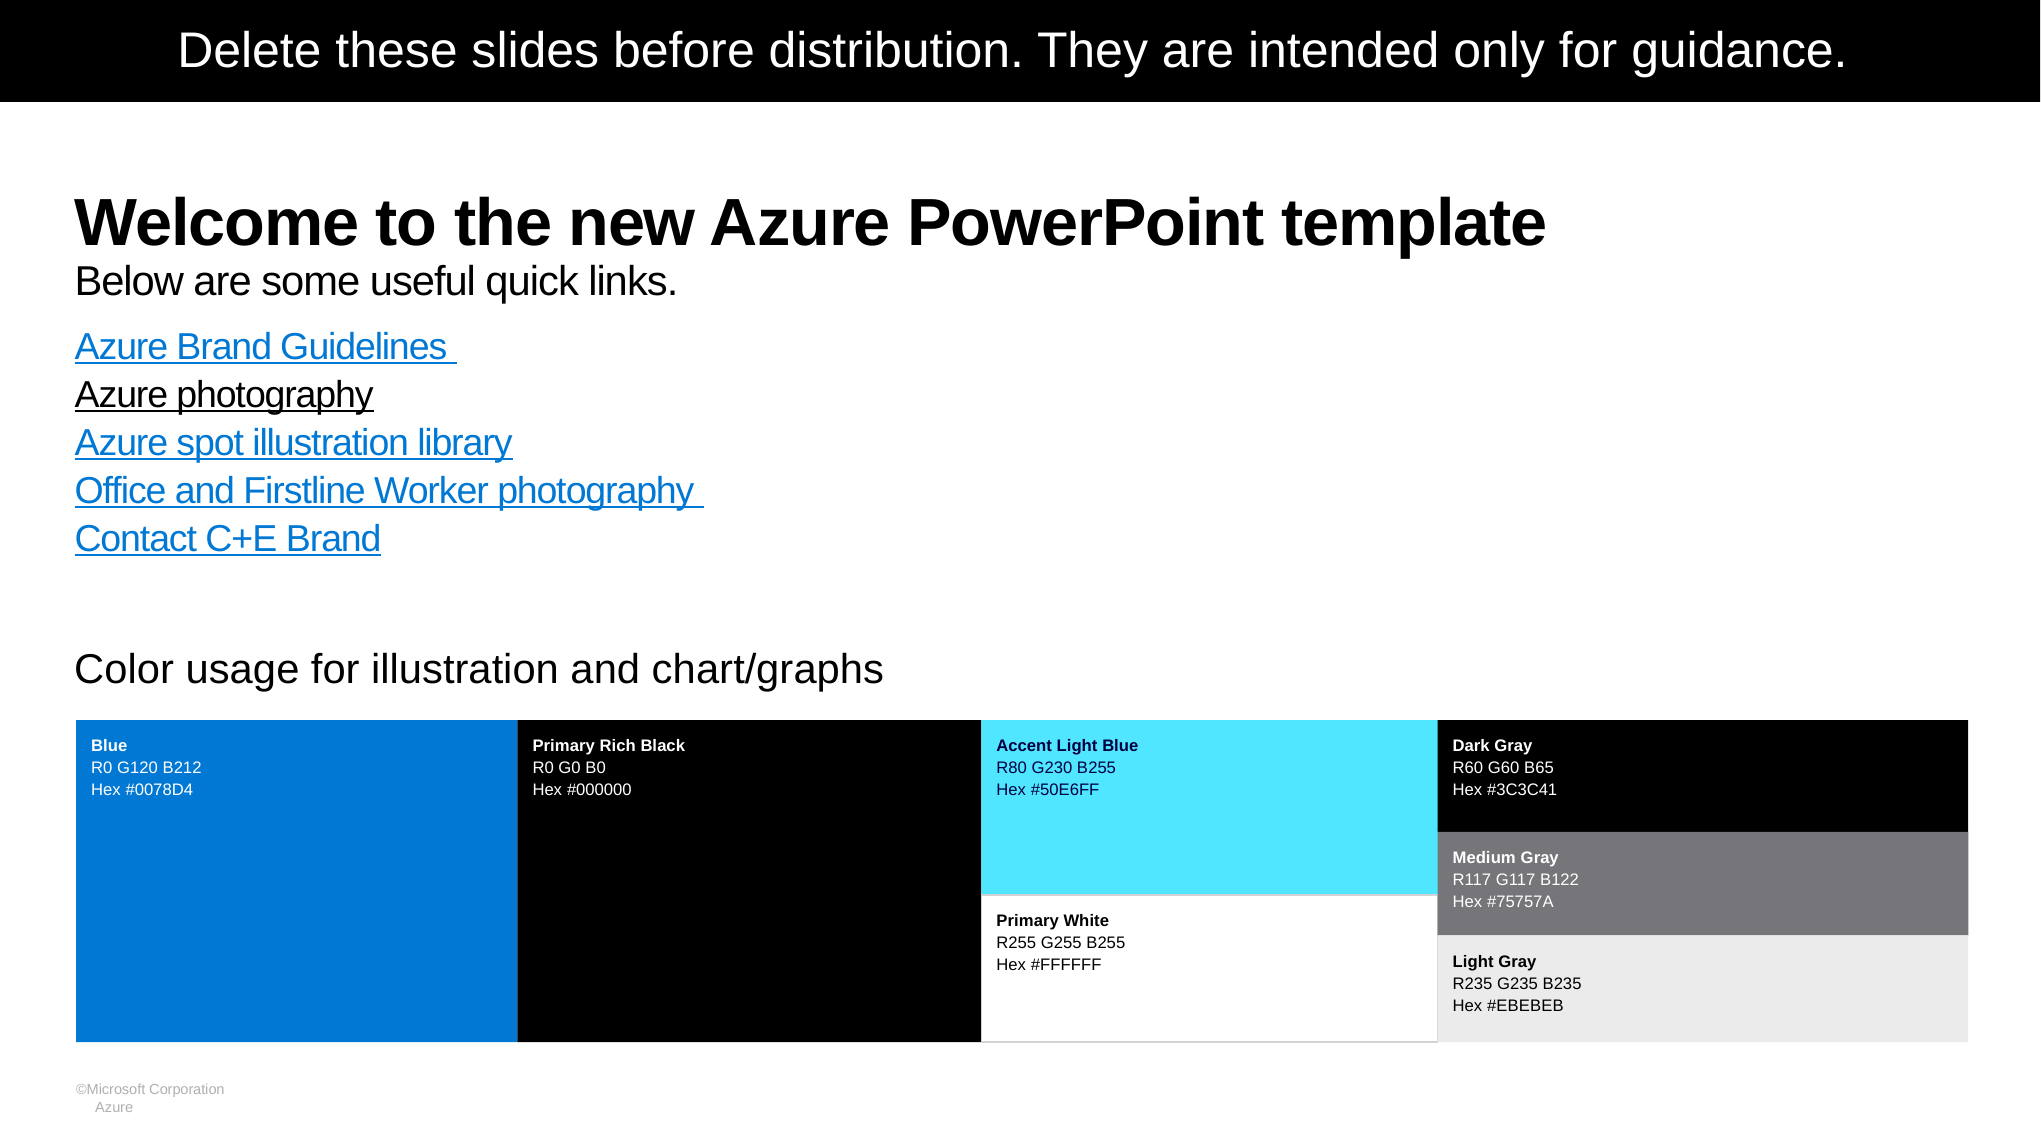

Delete these slides before distribution. They are intended only for guidance.
Welcome to the new Azure PowerPoint template
Below are some useful quick links.
Azure Brand Guidelines
Azure photography
Azure spot illustration library
Office and Firstline Worker photography
Contact C+E Brand

Color usage for illustration and chart/graphs
Blue
R0 G120 B212
Hex #0078D4
Primary Rich Black
R0 G0 B0
Hex #000000
Dark Gray
R60 G60 B65
Hex #3C3C41
Accent Light Blue
R80 G230 B255
Hex #50E6FF
Medium Gray
R117 G117 B122
Hex #75757A
Primary White
R255 G255 B255
Hex #FFFFFF
Light Gray
R235 G235 B235
Hex #EBEBEB